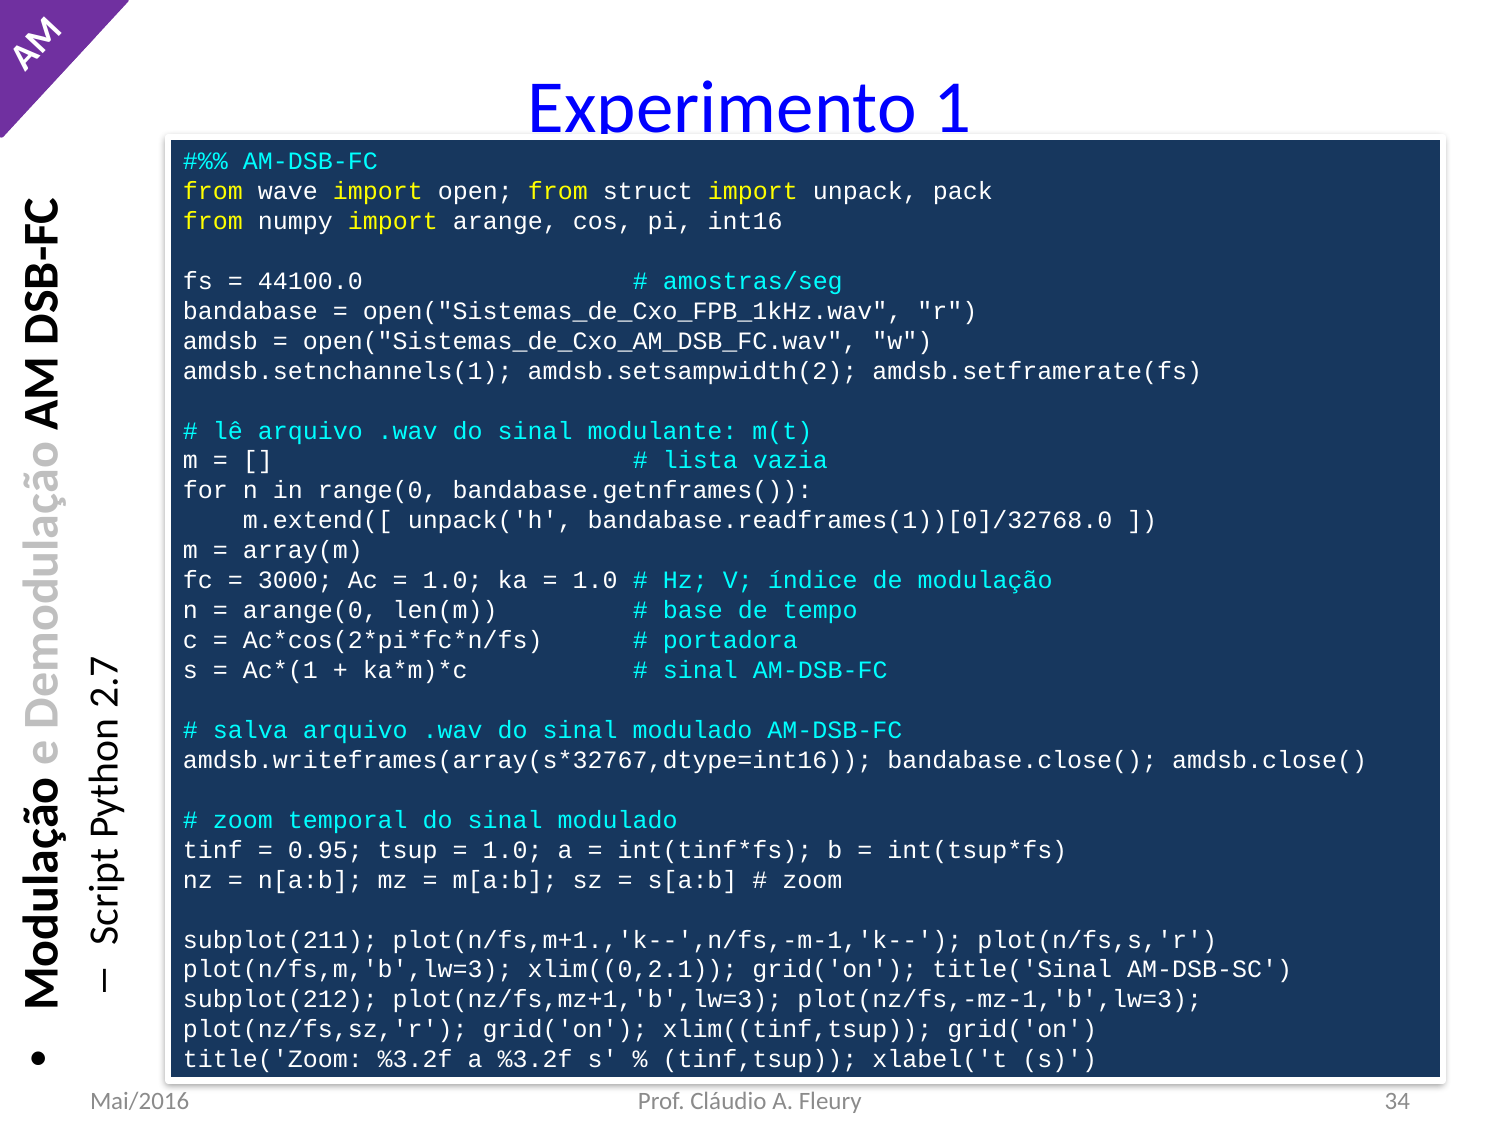

AM
# Experimento 1
#%% AM-DSB-FC
from wave import open; from struct import unpack, pack
from numpy import arange, cos, pi, int16

fs = 44100.0 		# amostras/seg
bandabase = open("Sistemas_de_Cxo_FPB_1kHz.wav", "r")
amdsb = open("Sistemas_de_Cxo_AM_DSB_FC.wav", "w")
amdsb.setnchannels(1); amdsb.setsampwidth(2); amdsb.setframerate(fs)

# lê arquivo .wav do sinal modulante: m(t)
m = [] 			# lista vazia
for n in range(0, bandabase.getnframes()):
    m.extend([ unpack('h', bandabase.readframes(1))[0]/32768.0 ])
m = array(m)
fc = 3000; Ac = 1.0; ka = 1.0 # Hz; V; índice de modulação
n = arange(0, len(m)) 	# base de tempo
c = Ac*cos(2*pi*fc*n/fs) 	# portadora
s = Ac*(1 + ka*m)*c 	# sinal AM-DSB-FC

# salva arquivo .wav do sinal modulado AM-DSB-FC
amdsb.writeframes(array(s*32767,dtype=int16)); bandabase.close(); amdsb.close()

# zoom temporal do sinal modulado
tinf = 0.95; tsup = 1.0; a = int(tinf*fs); b = int(tsup*fs)
nz = n[a:b]; mz = m[a:b]; sz = s[a:b] # zoom

subplot(211); plot(n/fs,m+1.,'k--',n/fs,-m-1,'k--'); plot(n/fs,s,'r')
plot(n/fs,m,'b',lw=3); xlim((0,2.1)); grid('on'); title('Sinal AM-DSB-SC')
subplot(212); plot(nz/fs,mz+1,'b',lw=3); plot(nz/fs,-mz-1,'b',lw=3); plot(nz/fs,sz,'r'); grid('on'); xlim((tinf,tsup)); grid('on')
title('Zoom: %3.2f a %3.2f s' % (tinf,tsup)); xlabel('t (s)')
Modulação e Demodulação AM DSB-FC
Script Python 2.7
Mai/2016
Prof. Cláudio A. Fleury
34